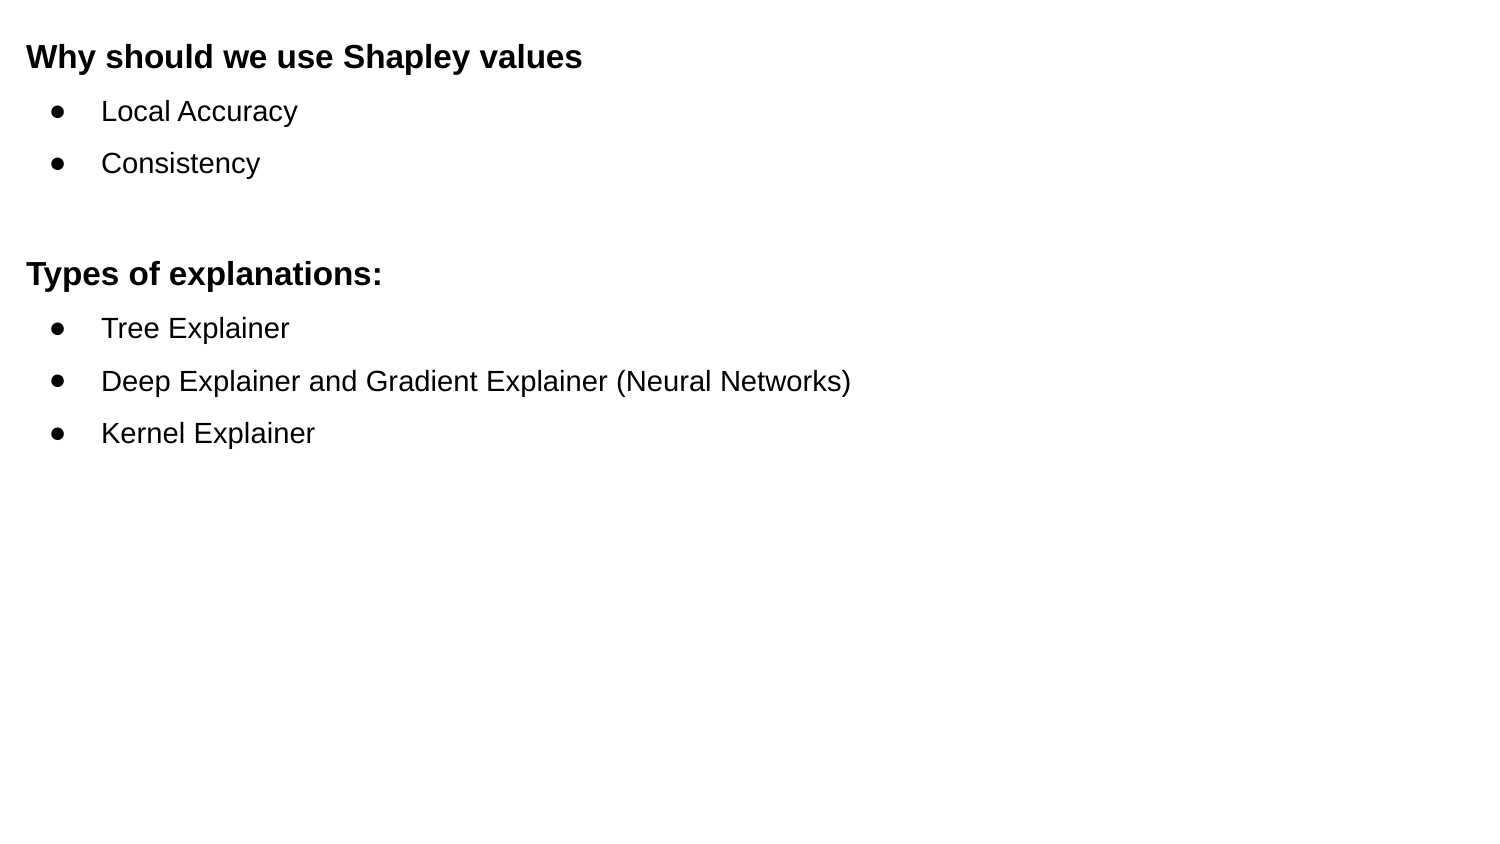

Why should we use Shapley values
Local Accuracy
Consistency

Types of explanations:
Tree Explainer
Deep Explainer and Gradient Explainer (Neural Networks)
Kernel Explainer